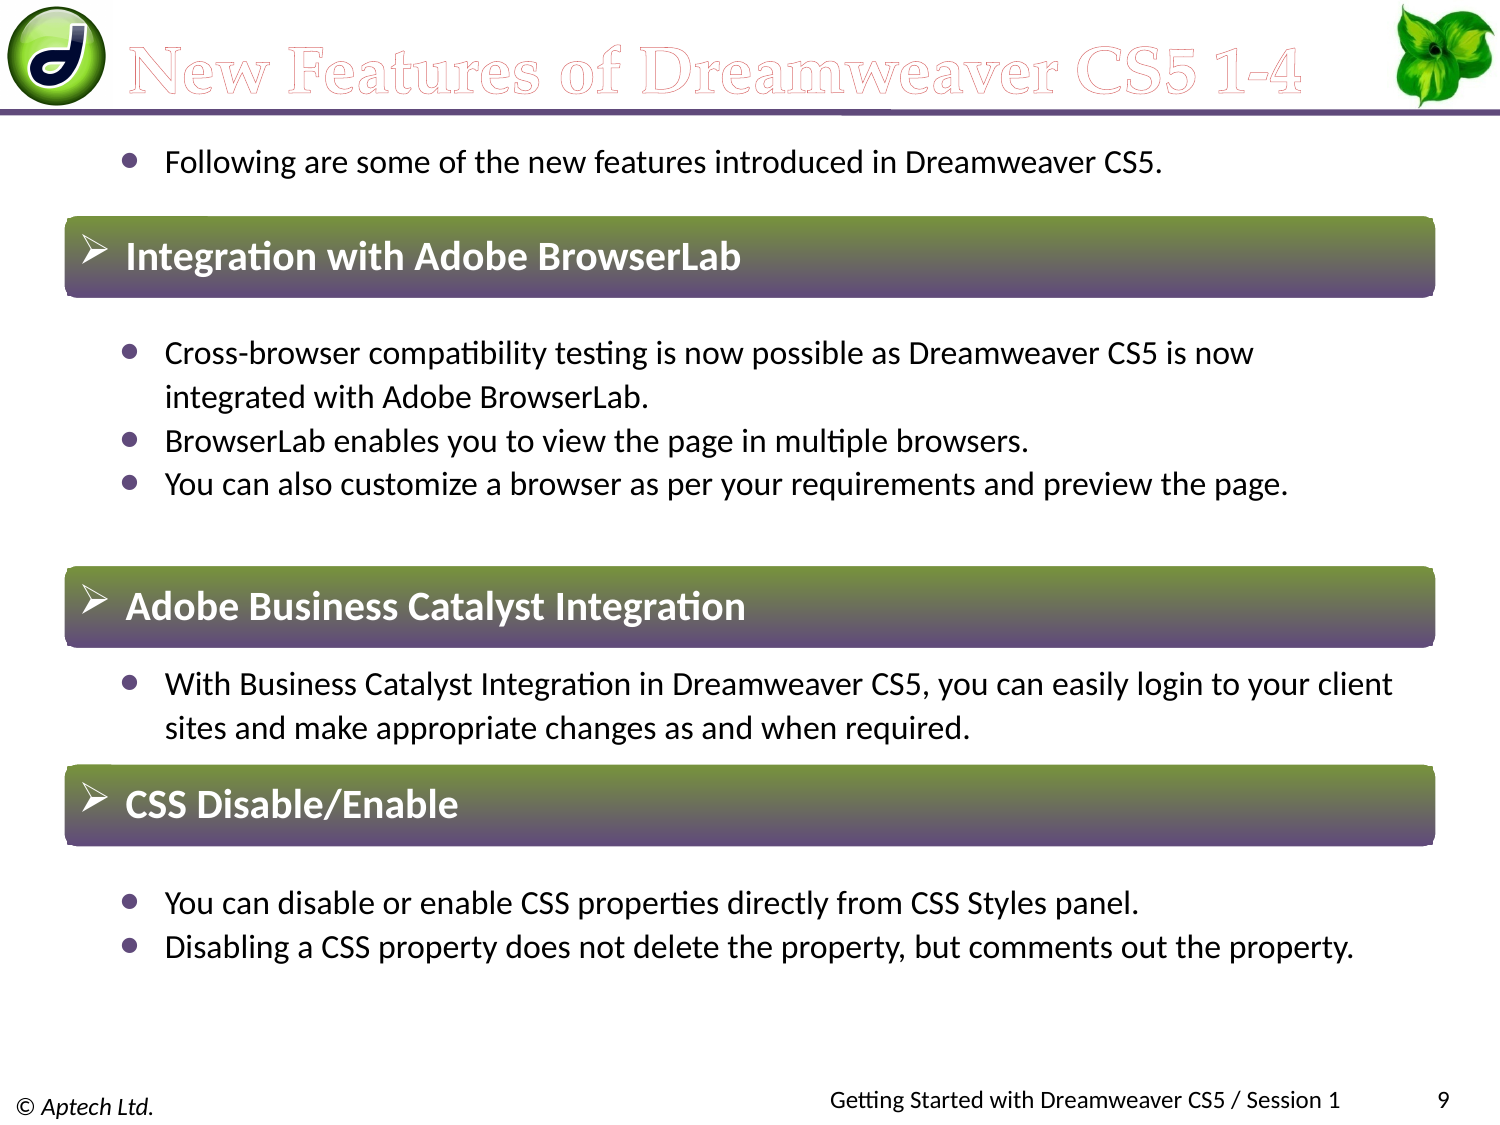

# New Features of Dreamweaver CS5 1-4
Following are some of the new features introduced in Dreamweaver CS5.

 Integration with Adobe BrowserLab
Cross-browser compatibility testing is now possible as Dreamweaver CS5 is now integrated with Adobe BrowserLab.
BrowserLab enables you to view the page in multiple browsers.
You can also customize a browser as per your requirements and preview the page.

 Adobe Business Catalyst Integration
With Business Catalyst Integration in Dreamweaver CS5, you can easily login to your client sites and make appropriate changes as and when required.

 CSS Disable/Enable
You can disable or enable CSS properties directly from CSS Styles panel.
Disabling a CSS property does not delete the property, but comments out the property.
Getting Started with Dreamweaver CS5 / Session 1
9